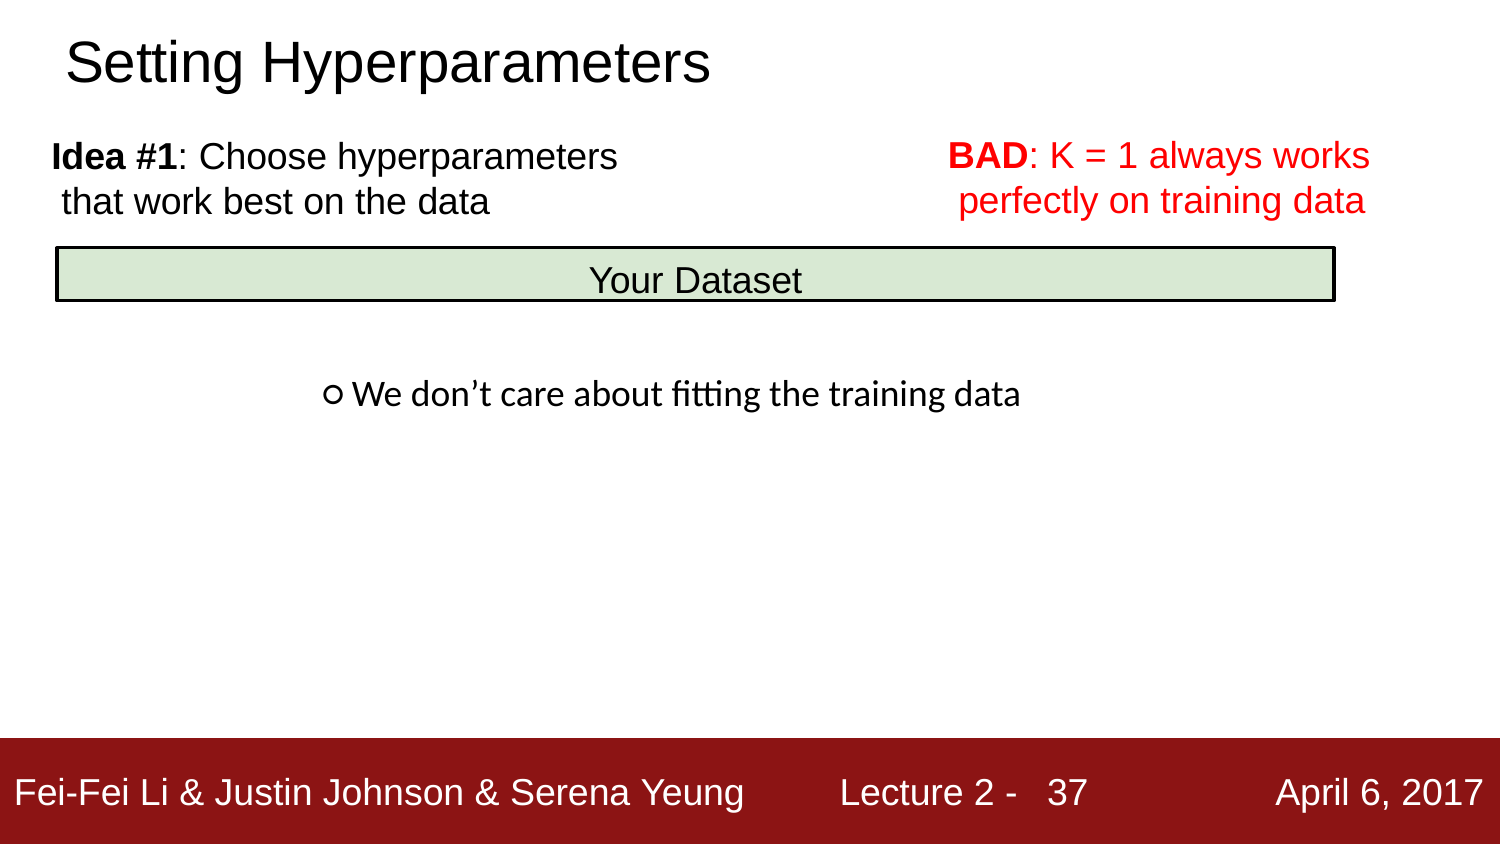

# Setting Hyperparameters
BAD: K = 1 always works  perfectly on training data
Idea #1: Choose hyperparameters  that work best on the data
Your Dataset
○ We don’t care about fitting the training data
37
Fei-Fei Li & Justin Johnson & Serena Yeung
Lecture 2 -
April 6, 2017